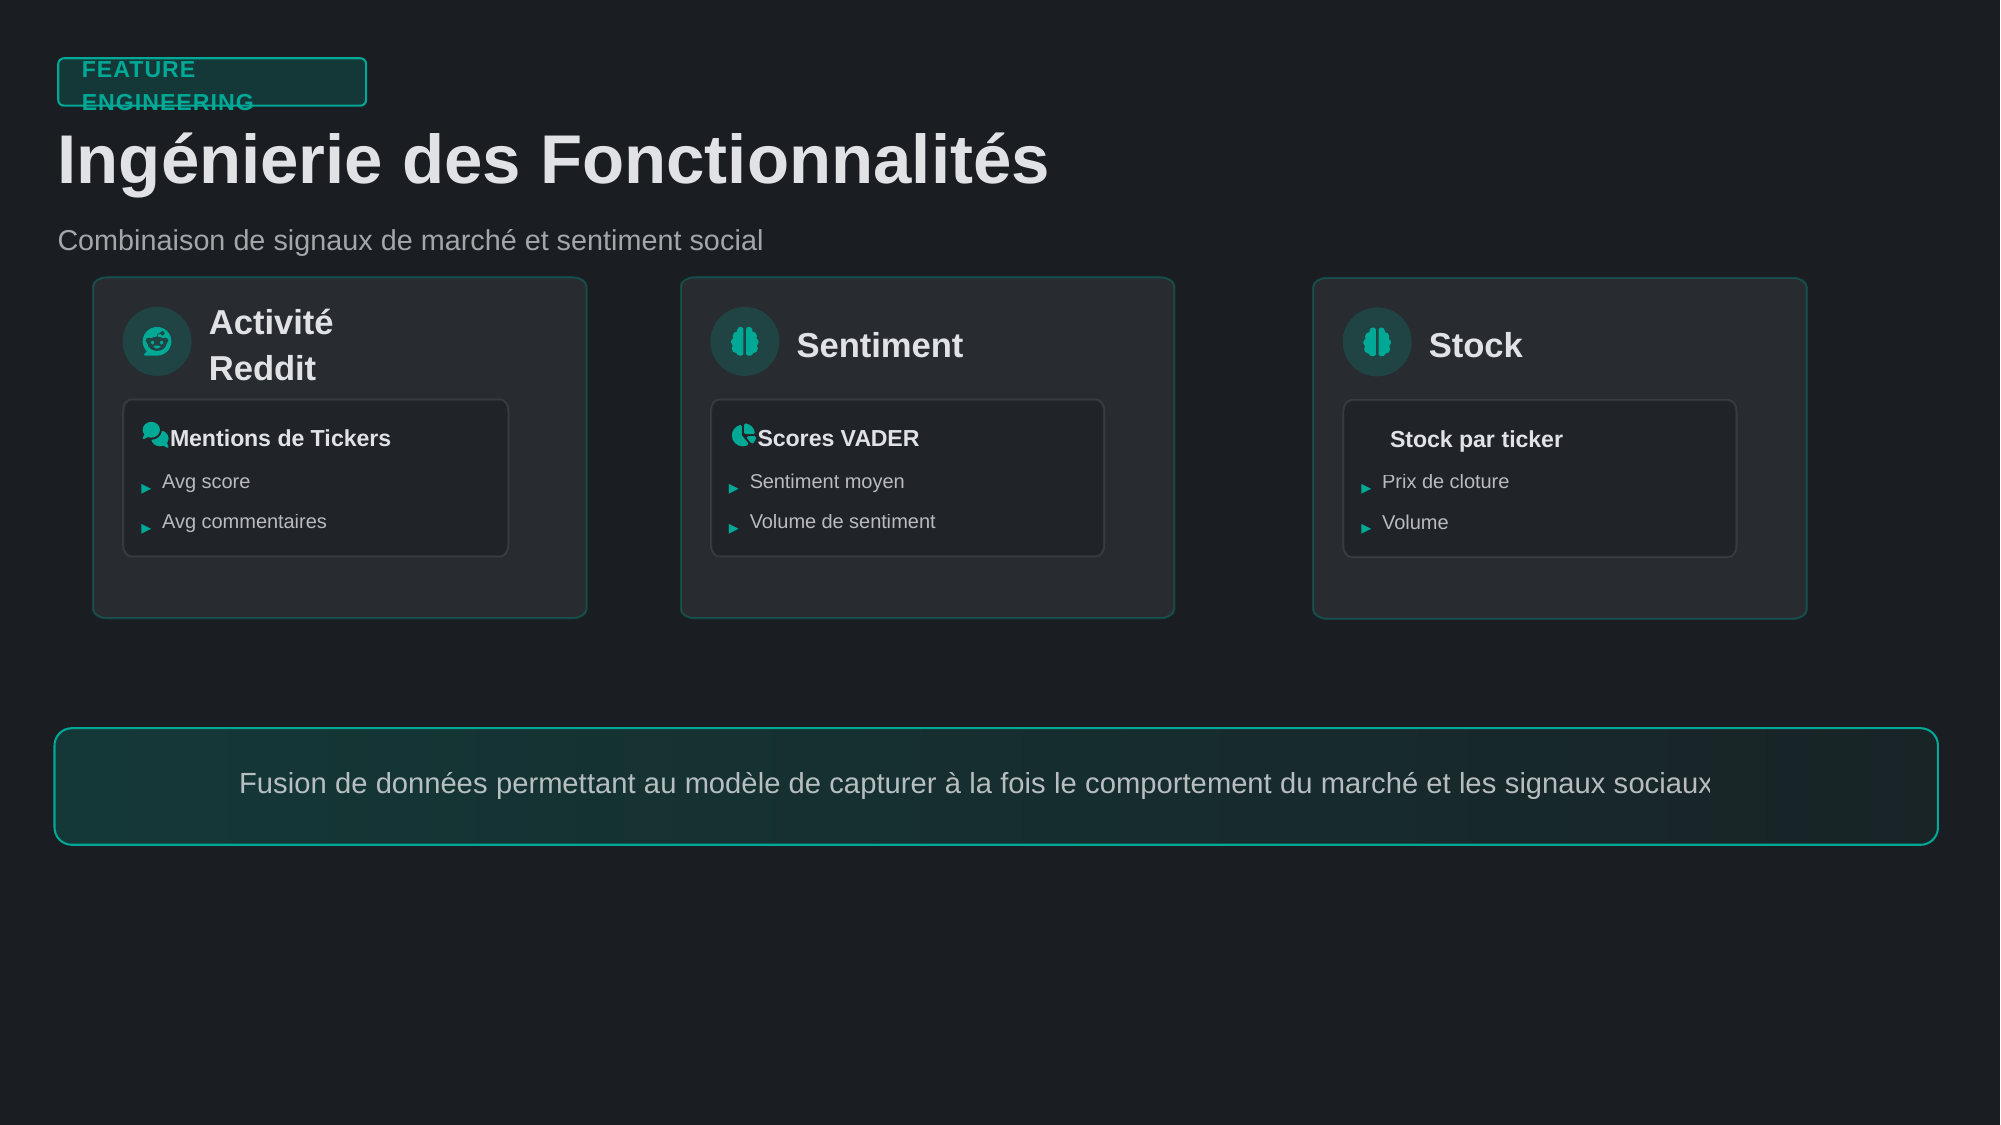

FEATURE ENGINEERING
Ingénierie des Fonctionnalités
Combinaison de signaux de marché et sentiment social

Activité Reddit
Sentiment
Stock

Mentions de Tickers
Scores VADER
Stock par ticker

Avg score
Sentiment moyen
Prix de cloture
▸
▸
▸
Avg commentaires
Volume de sentiment
Volume
▸
▸
▸

Fusion de données permettant au modèle de capturer à la fois le comportement du marché et les signaux sociaux